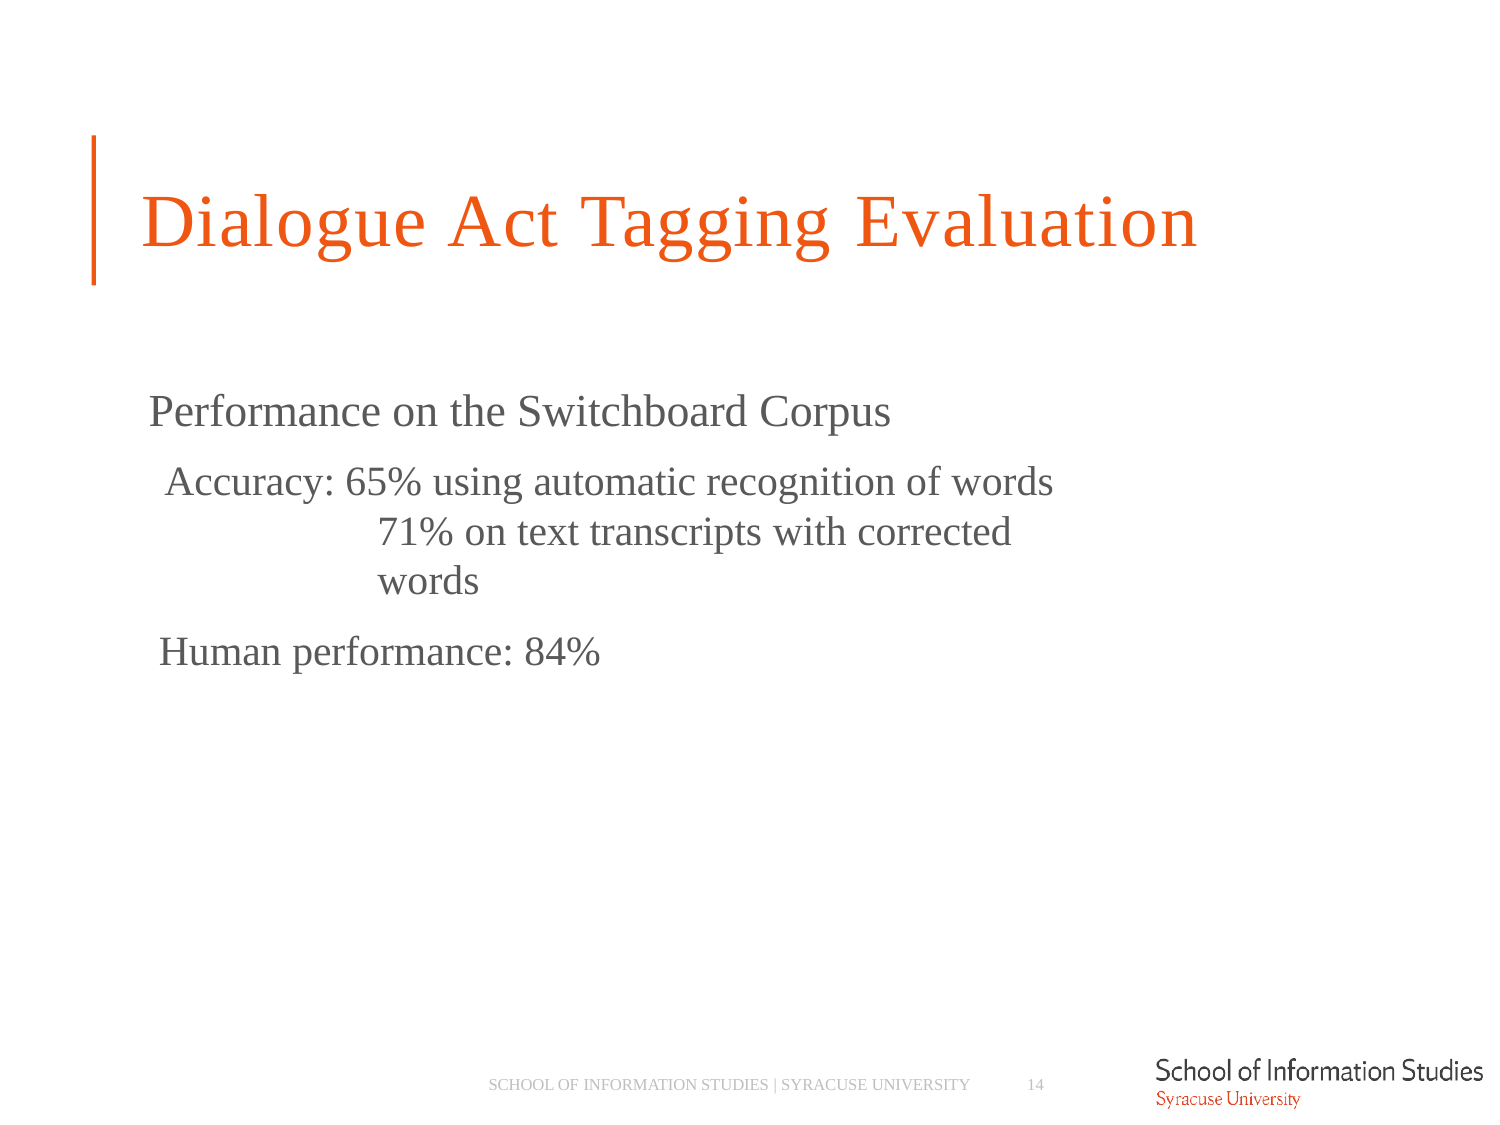

# Dialogue Act Tagging Evaluation
Performance on the Switchboard Corpus
­ Accuracy: 65% using automatic recognition of words  71% on text transcripts with corrected words
­ Human performance: 84%
SCHOOL OF INFORMATION STUDIES | SYRACUSE UNIVERSITY
14